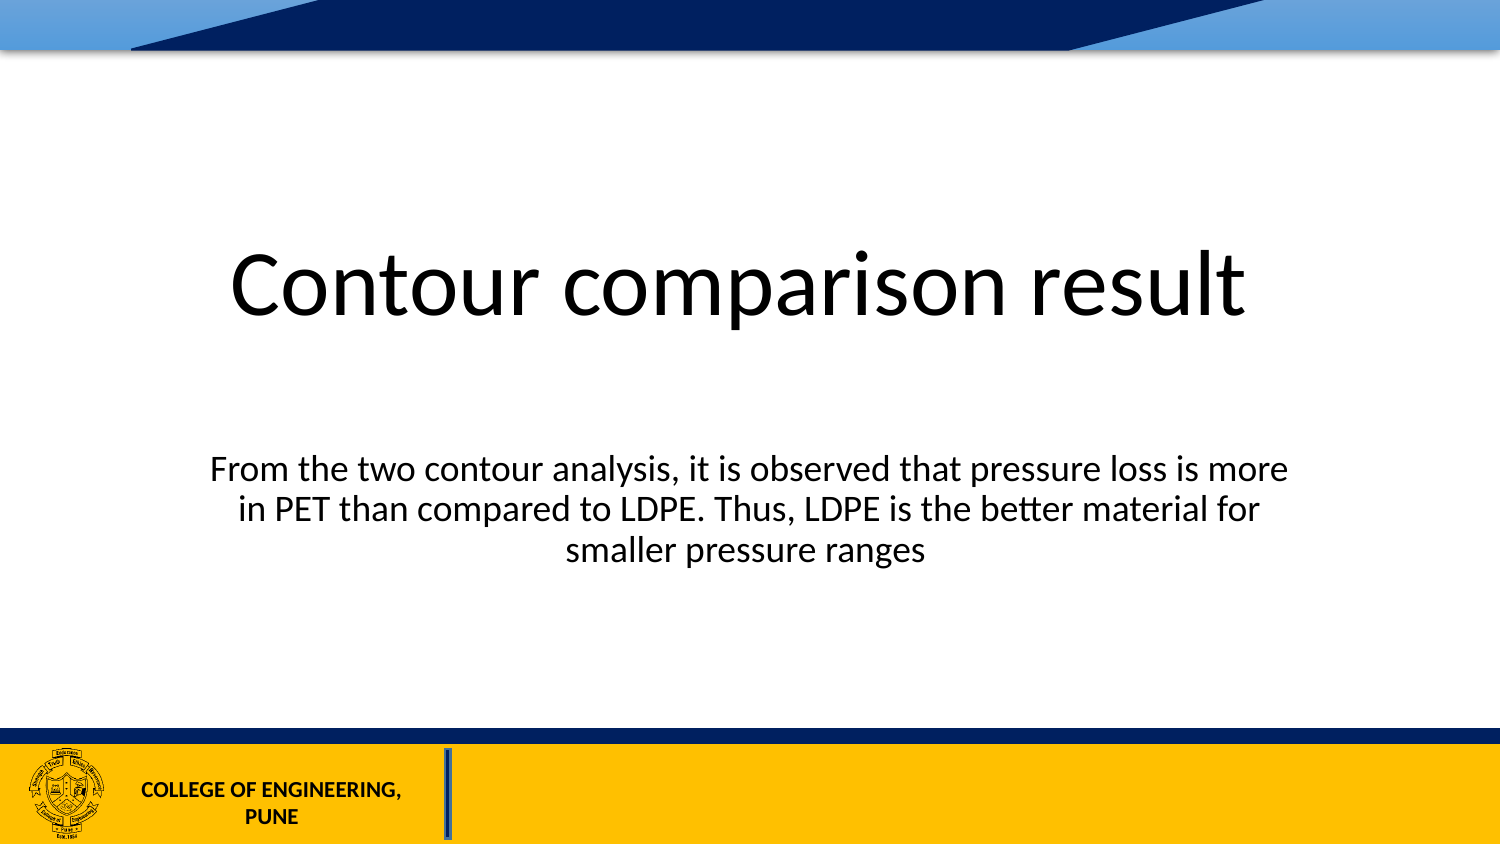

# Contour comparison result
From the two contour analysis, it is observed that pressure loss is more in PET than compared to LDPE. Thus, LDPE is the better material for smaller pressure ranges